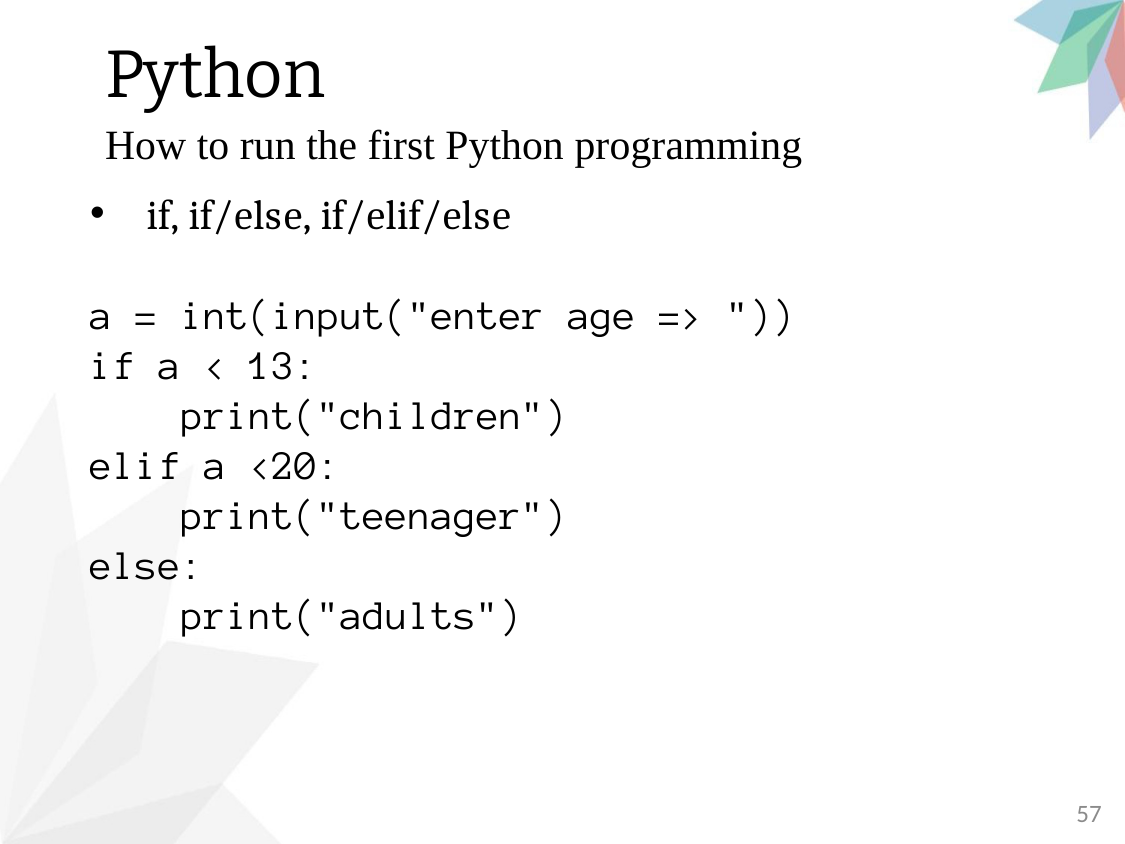

# Python
How to run the first Python programming
if, if/else, if/elif/else

a = int(input("enter age => "))
if a < 13:
    print("children")
elif a <20:
    print("teenager")
else:
    print("adults")
57